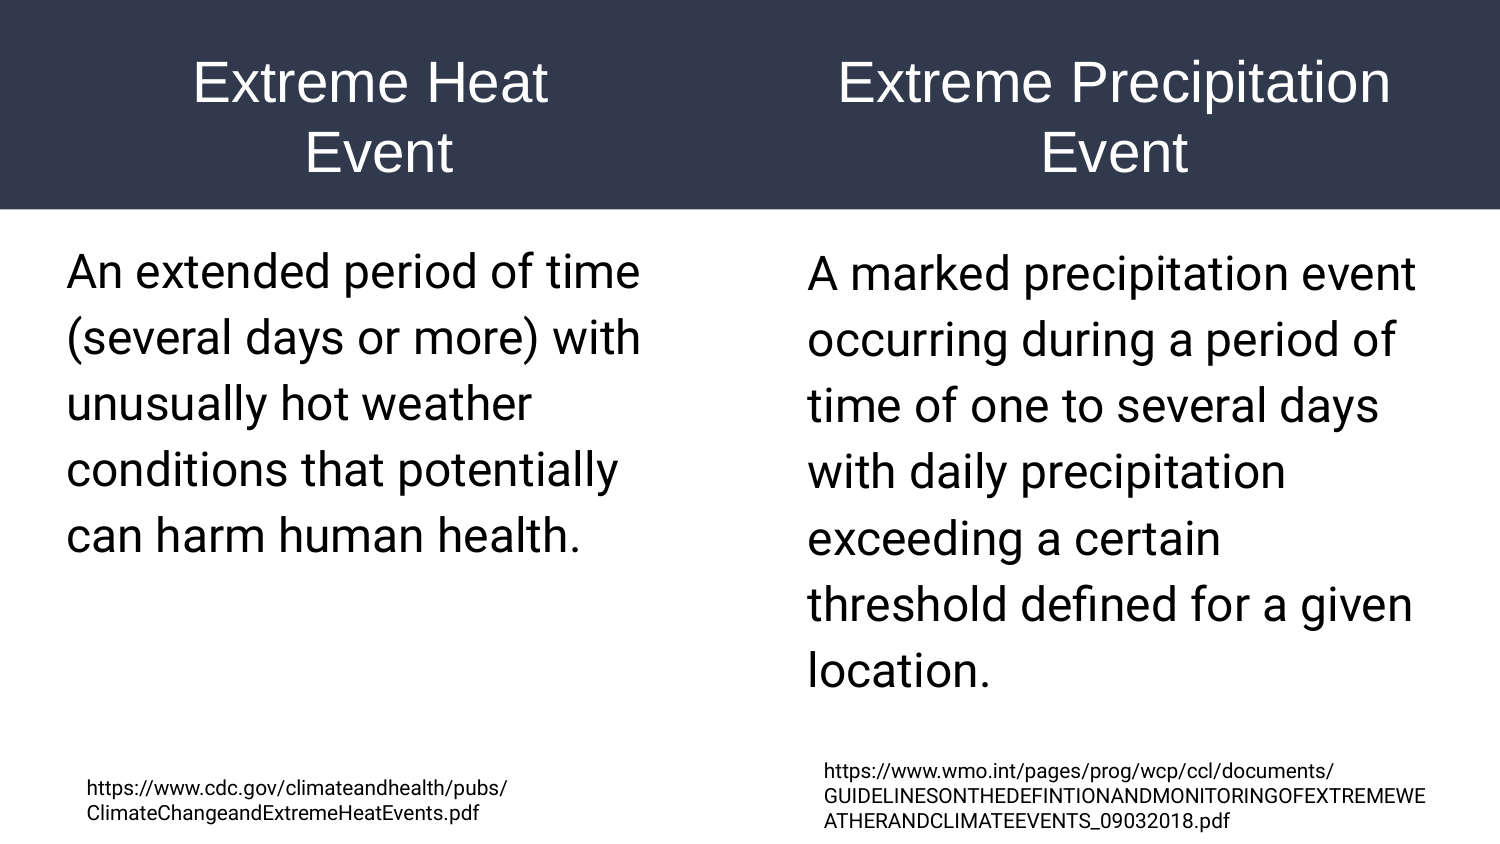

# Extreme Heat
Event
Extreme Precipitation Event
An extended period of time (several days or more) with unusually hot weather conditions that potentially can harm human health.
A marked precipitation event occurring during a period of time of one to several days with daily precipitation exceeding a certain threshold defined for a given location.

https://www.wmo.int/pages/prog/wcp/ccl/documents/GUIDELINESONTHEDEFINTIONANDMONITORINGOFEXTREMEWEATHERANDCLIMATEEVENTS_09032018.pdf
https://www.cdc.gov/climateandhealth/pubs/ClimateChangeandExtremeHeatEvents.pdf